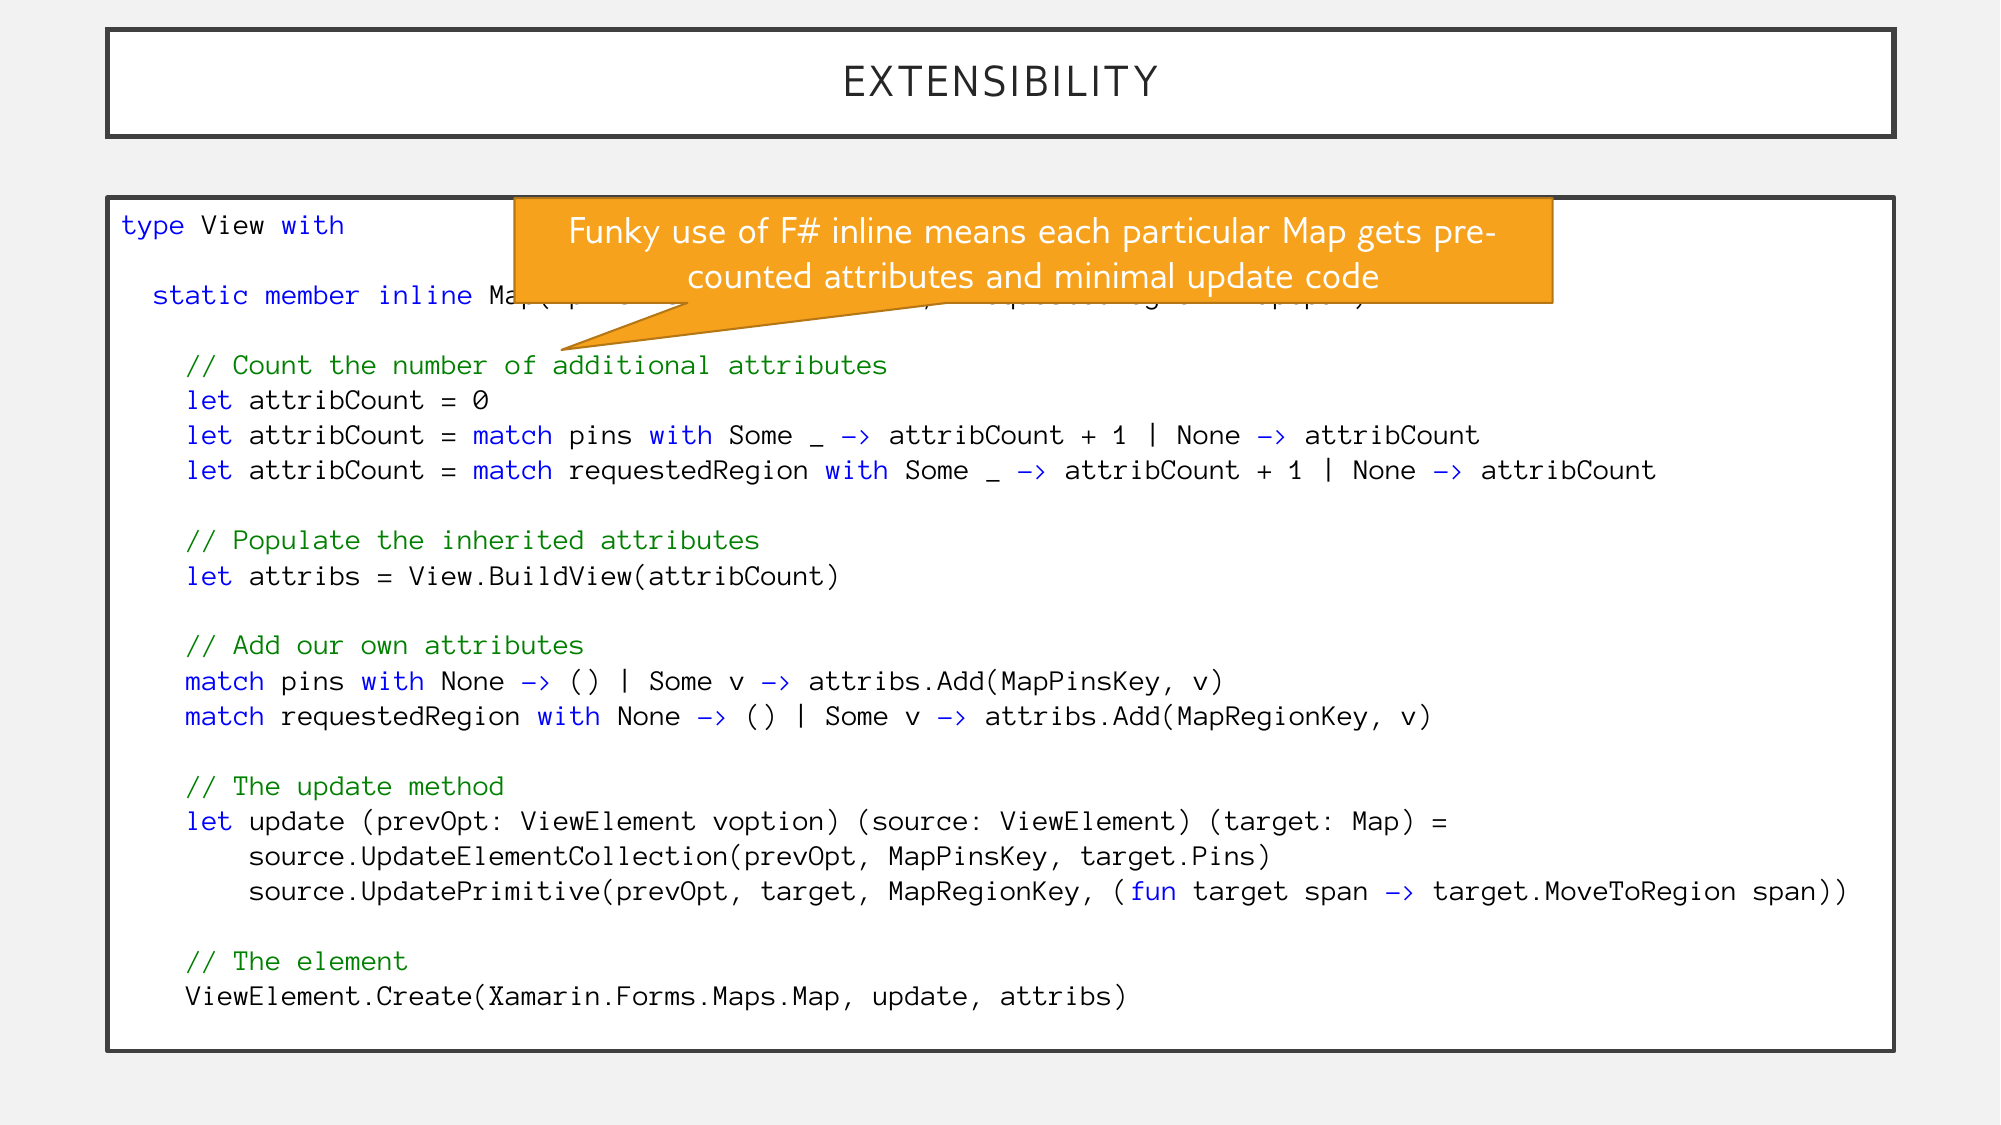

# extensibility
type View with

  static member inline Map(?pins: seq<ViewElement>, ?requestedRegion: MapSpan) =

    // Count the number of additional attributes
    let attribCount = 0
    let attribCount = match pins with Some _ -> attribCount + 1 | None -> attribCount
    let attribCount = match requestedRegion with Some _ -> attribCount + 1 | None -> attribCount

    // Populate the inherited attributes
    let attribs = View.BuildView(attribCount)

    // Add our own attributes
    match pins with None -> () | Some v -> attribs.Add(MapPinsKey, v)
    match requestedRegion with None -> () | Some v -> attribs.Add(MapRegionKey, v)

    // The update method
    let update (prevOpt: ViewElement voption) (source: ViewElement) (target: Map) =
        source.UpdateElementCollection(prevOpt, MapPinsKey, target.Pins)
        source.UpdatePrimitive(prevOpt, target, MapRegionKey, (fun target span -> target.MoveToRegion span))

    // The element
    ViewElement.Create(Xamarin.Forms.Maps.Map, update, attribs)
Funky use of F# inline means each particular Map gets pre-counted attributes and minimal update code